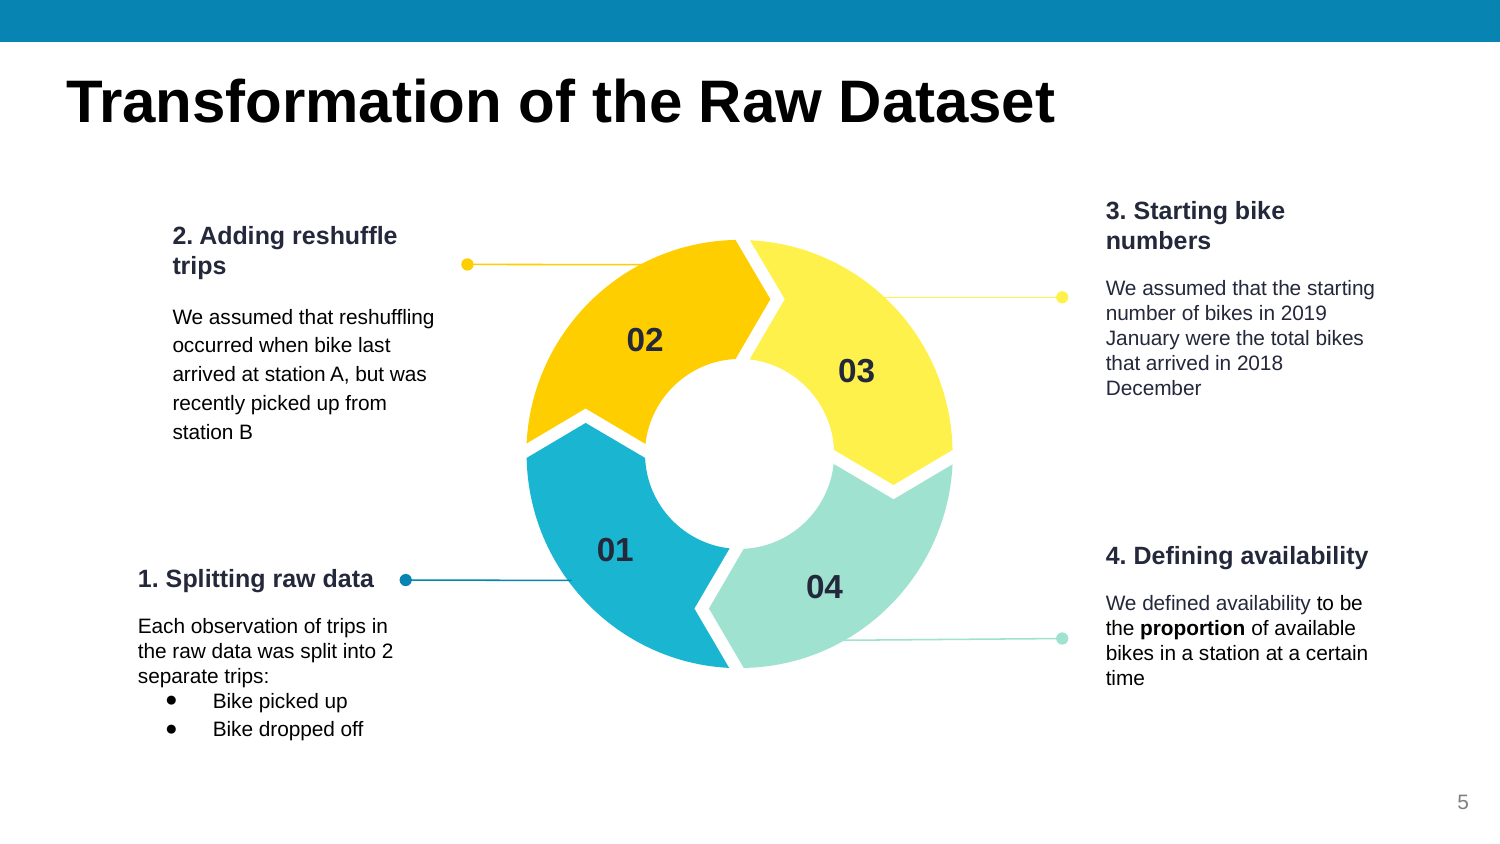

# Transformation of the Raw Dataset
3. Starting bike numbers

We assumed that the starting number of bikes in 2019 January were the total bikes that arrived in 2018 December
01
4. Defining availability

We defined availability to be the proportion of available bikes in a station at a certain time

1. Splitting raw data

Each observation of trips in the raw data was split into 2 separate trips:
Bike picked up
Bike dropped off

2. Adding reshuffle trips

We assumed that reshuffling occurred when bike last arrived at station A, but was recently picked up from station B

02
03
04
5